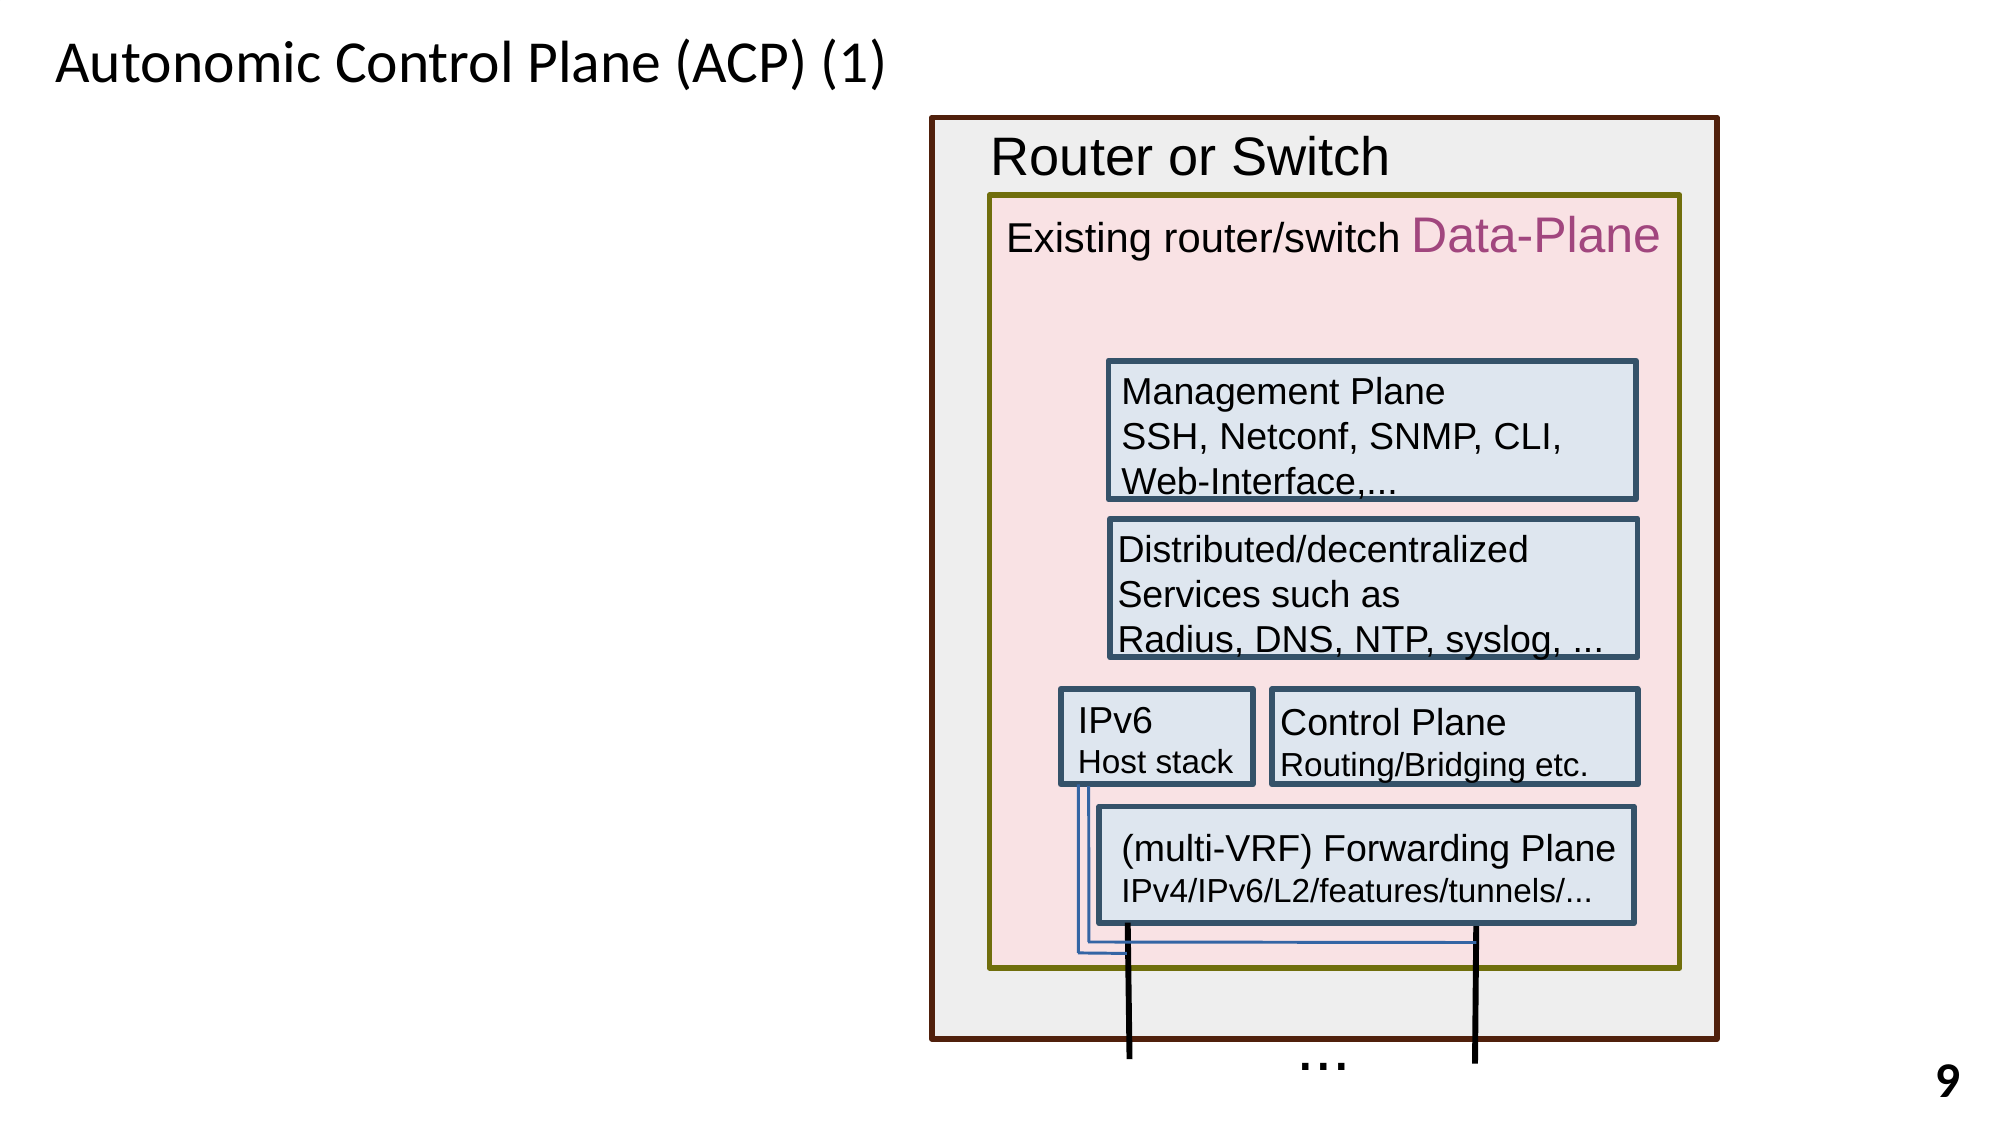

Autonomic Control Plane (ACP) (1)
Router or Switch

Existing router/switch Data-Plane
Management Plane
SSH, Netconf, SNMP, CLI,
Web-Interface,...

Distributed/decentralized
Services such as
Radius, DNS, NTP, syslog, ...

IPv6
Host stack

Control Plane
Routing/Bridging etc.

(multi-VRF) Forwarding Plane
IPv4/IPv6/L2/features/tunnels/...

...